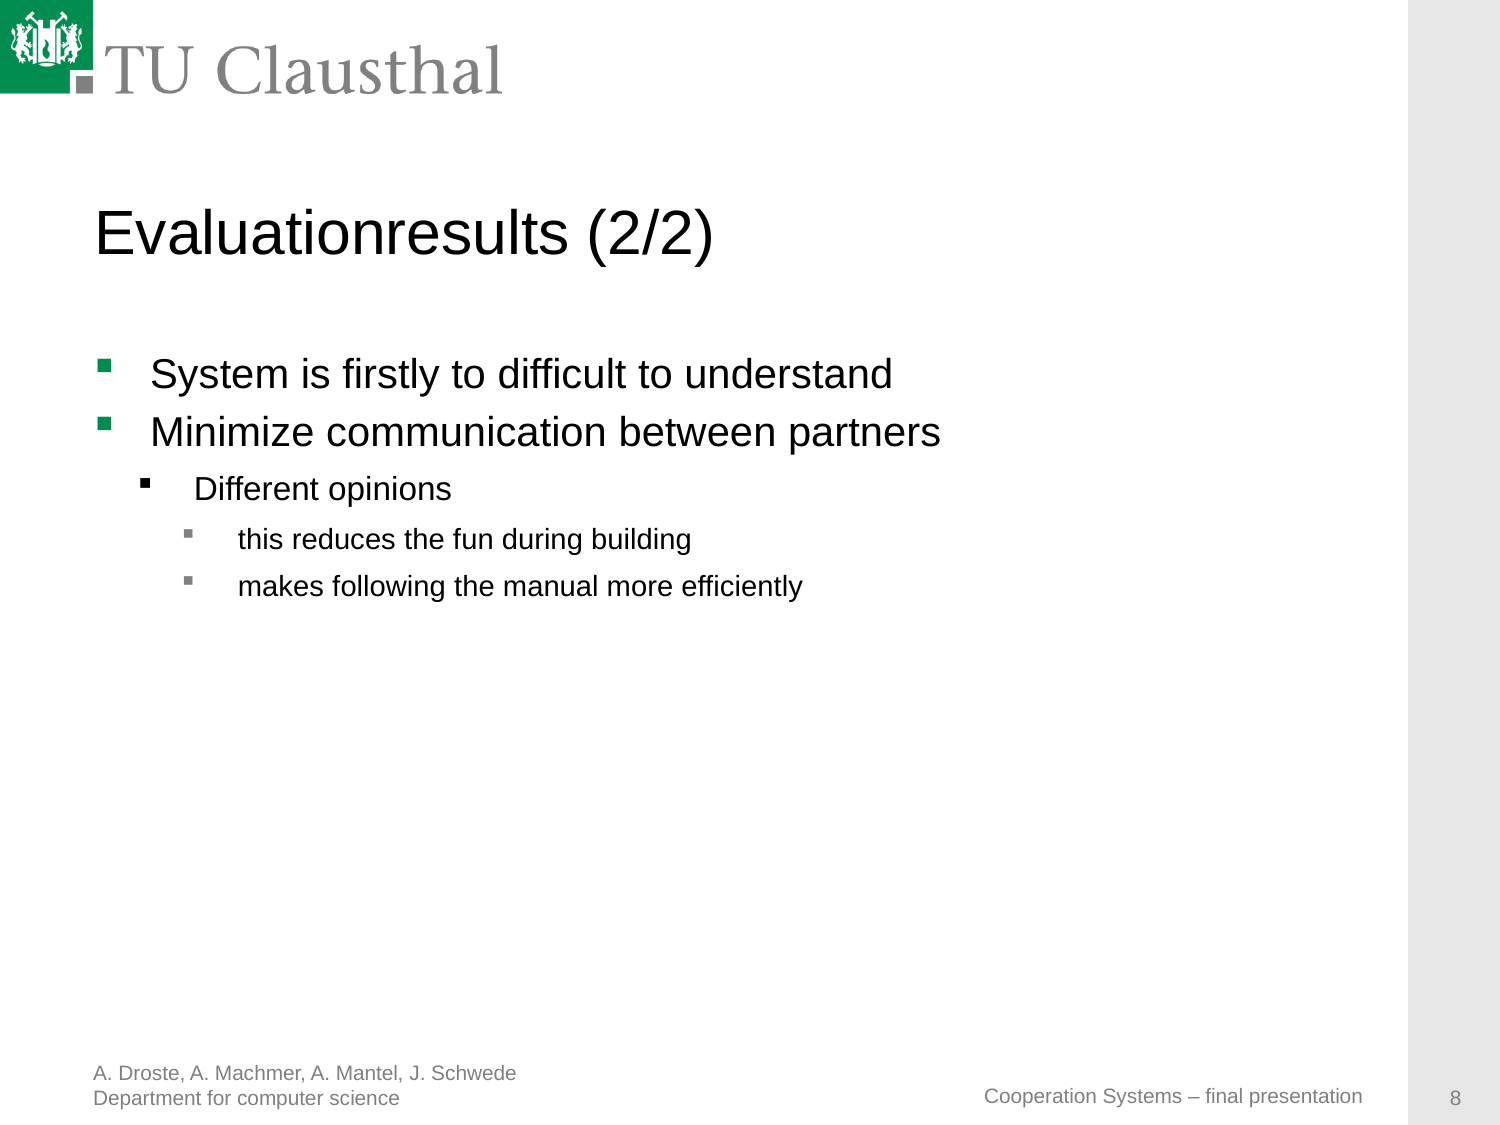

# Evaluationresults (2/2)

System is firstly to difficult to understand
Minimize communication between partners
Different opinions
this reduces the fun during building
makes following the manual more efficiently